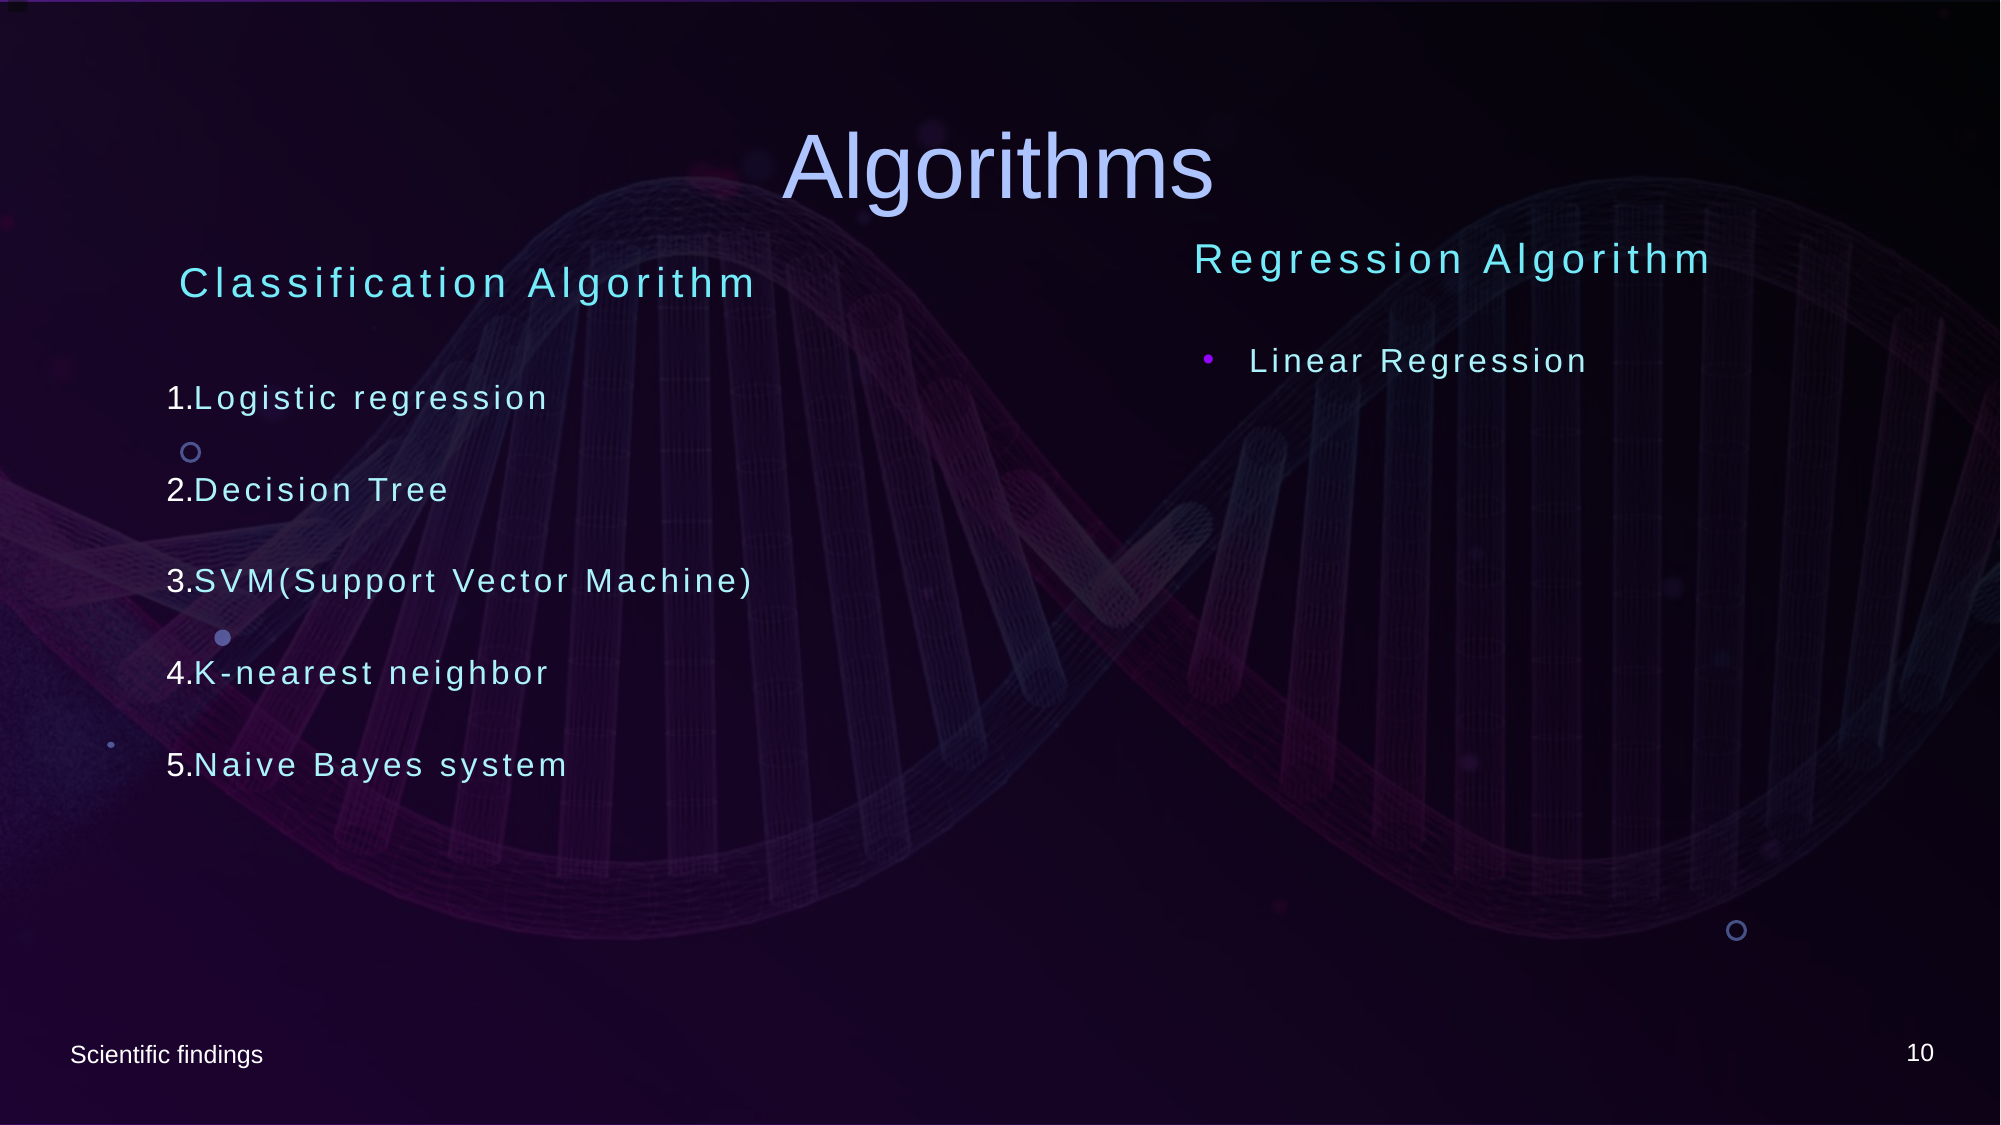

# Algorithms
Regression Algorithm

Classification Algorithm

Linear Regression

Logistic regression

Decision Tree

SVM(Support Vector Machine)

K-nearest neighbor

Naive Bayes system

10
Scientific findings